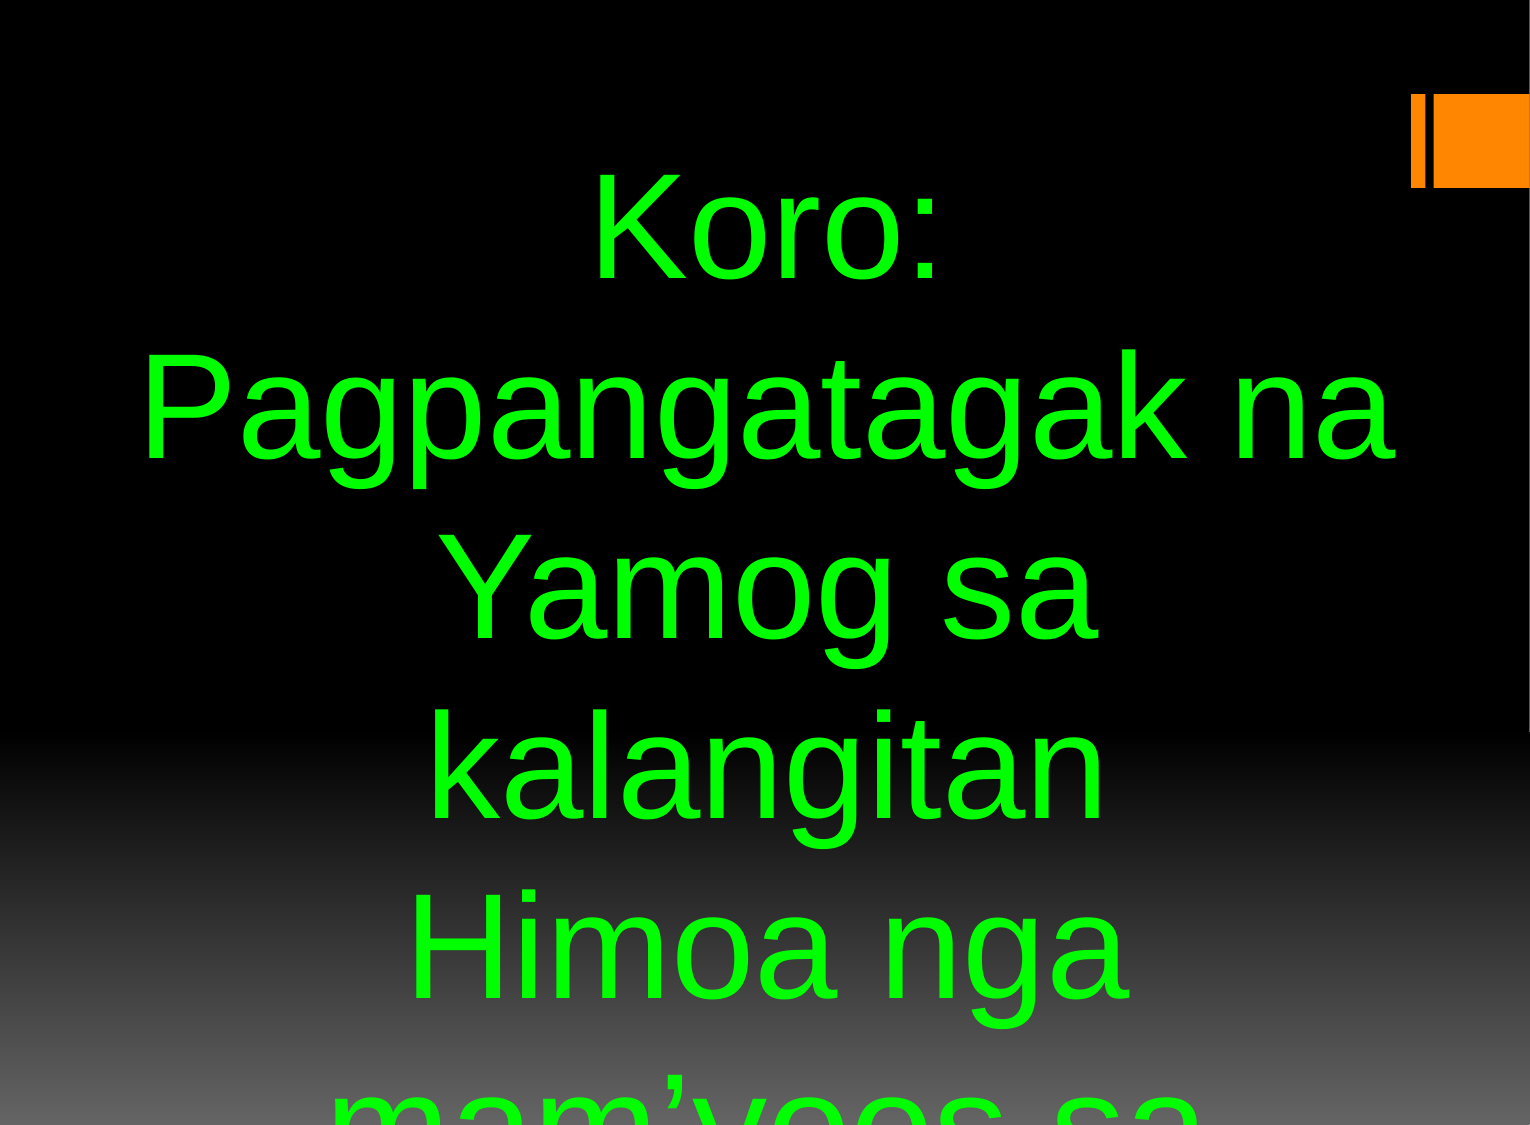

Koro:
Pagpangatagak na
Yamog sa kalangitan
Himoa nga mam’yoos sa manluluwas ang kayutaan